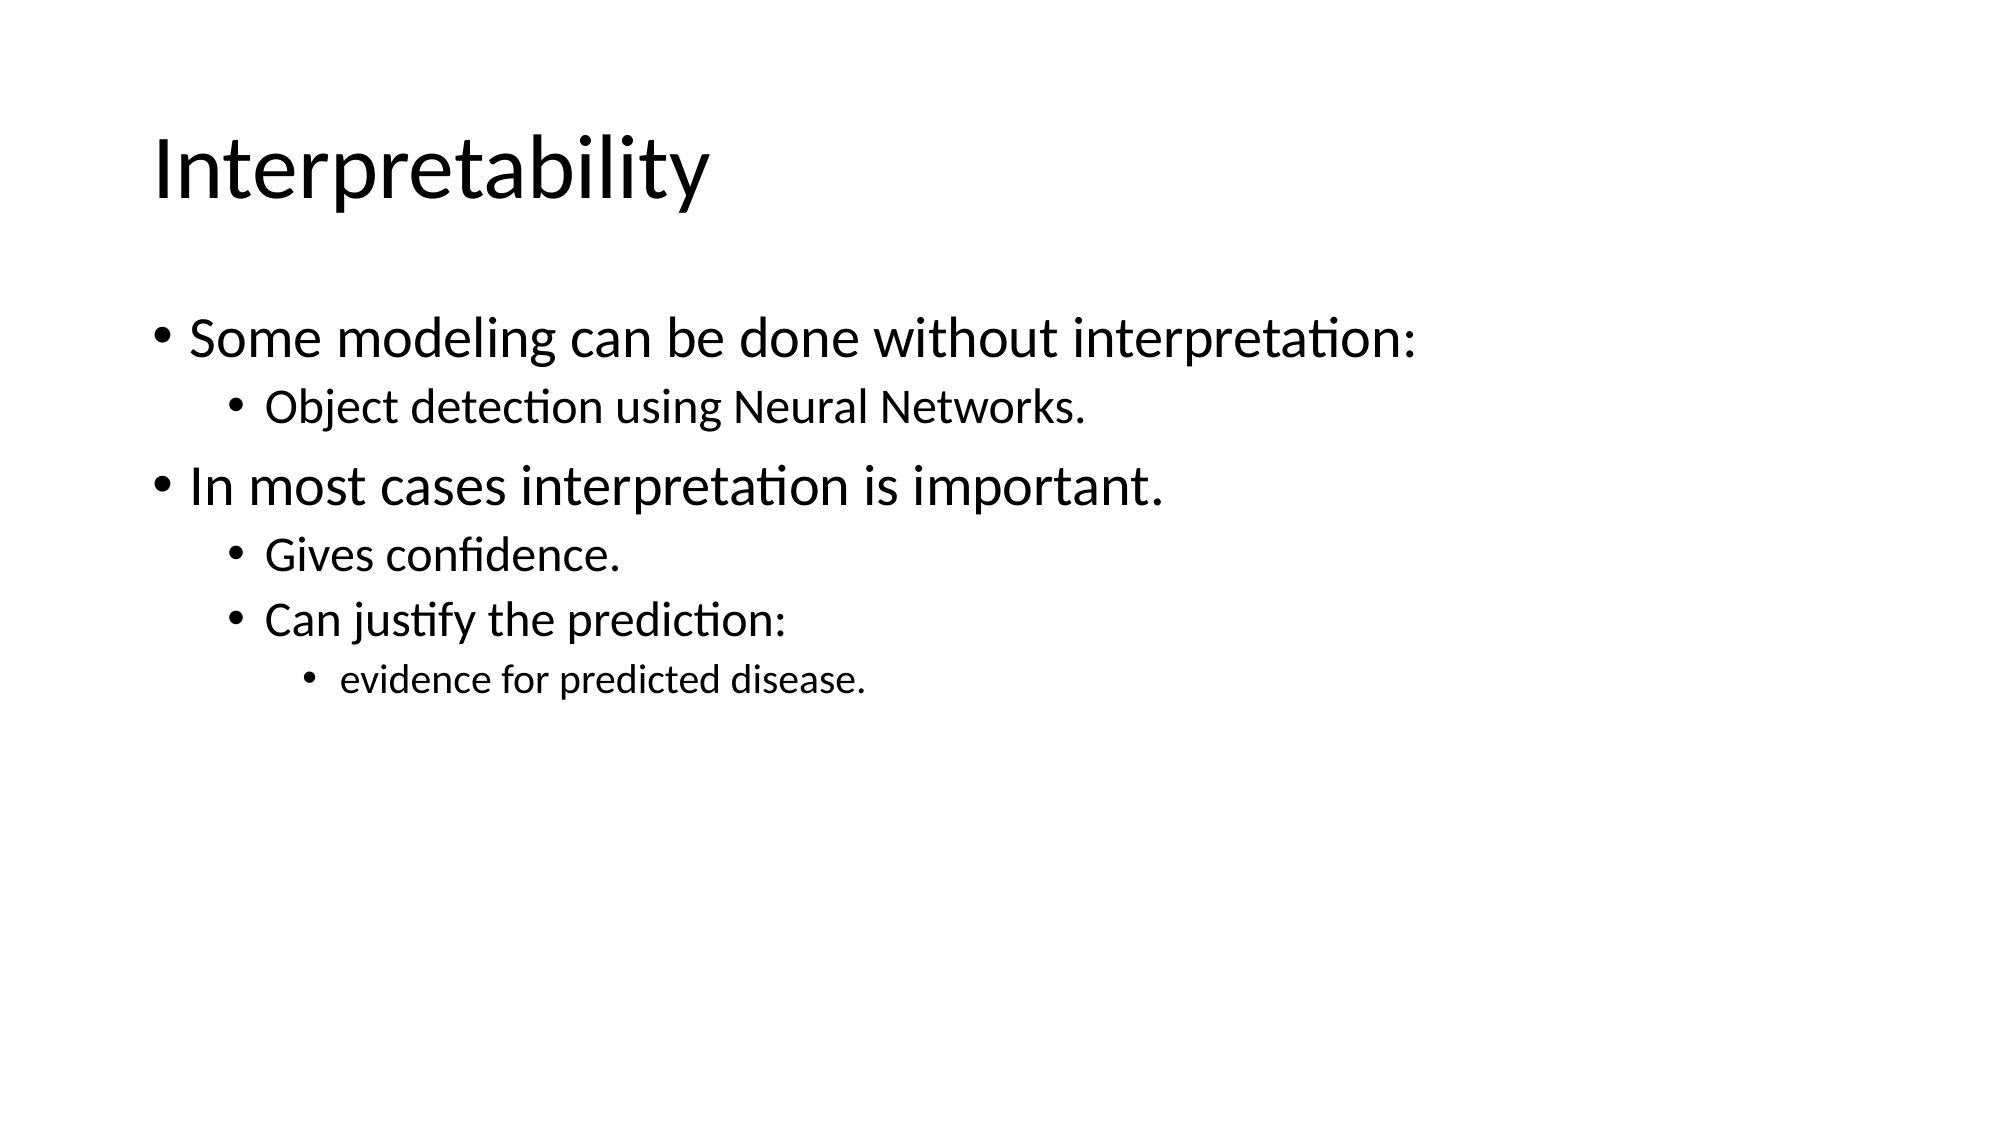

# Interpretability
Some modeling can be done without interpretation:
Object detection using Neural Networks.
In most cases interpretation is important.
Gives confidence.
Can justify the prediction:
evidence for predicted disease.